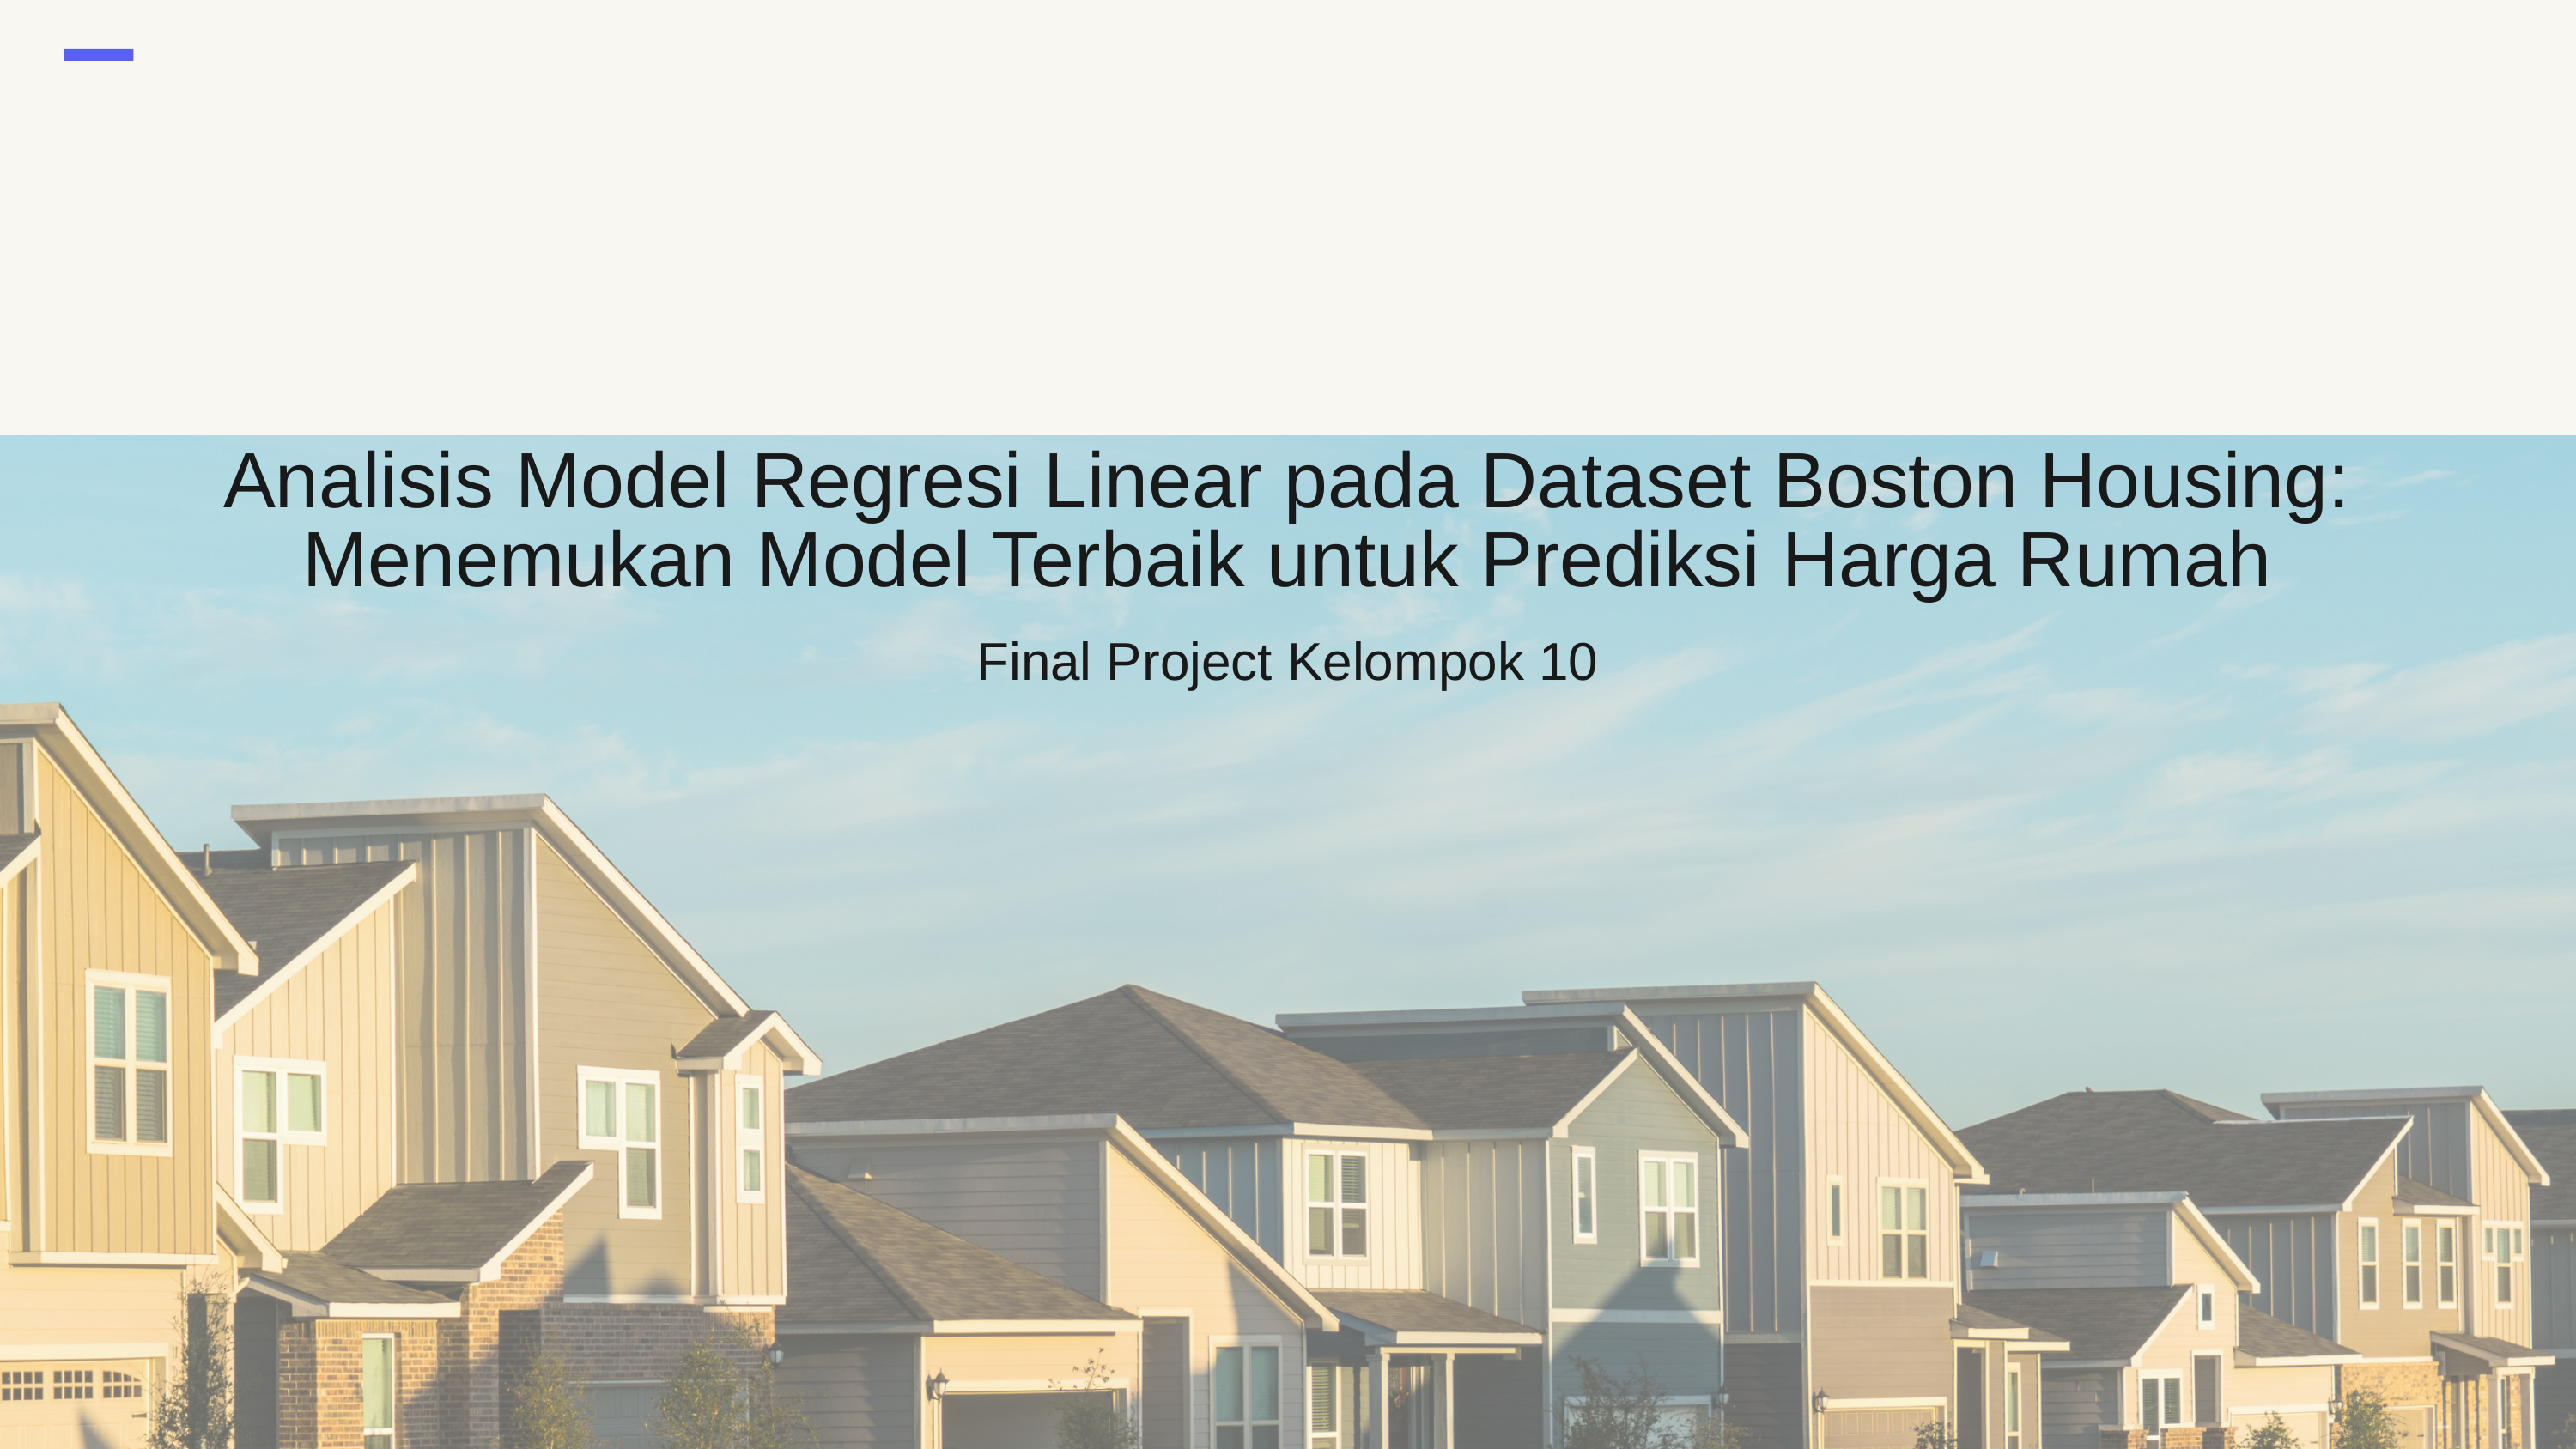

Analisis Model Regresi Linear pada Dataset Boston Housing: Menemukan Model Terbaik untuk Prediksi Harga Rumah
Final Project Kelompok 10